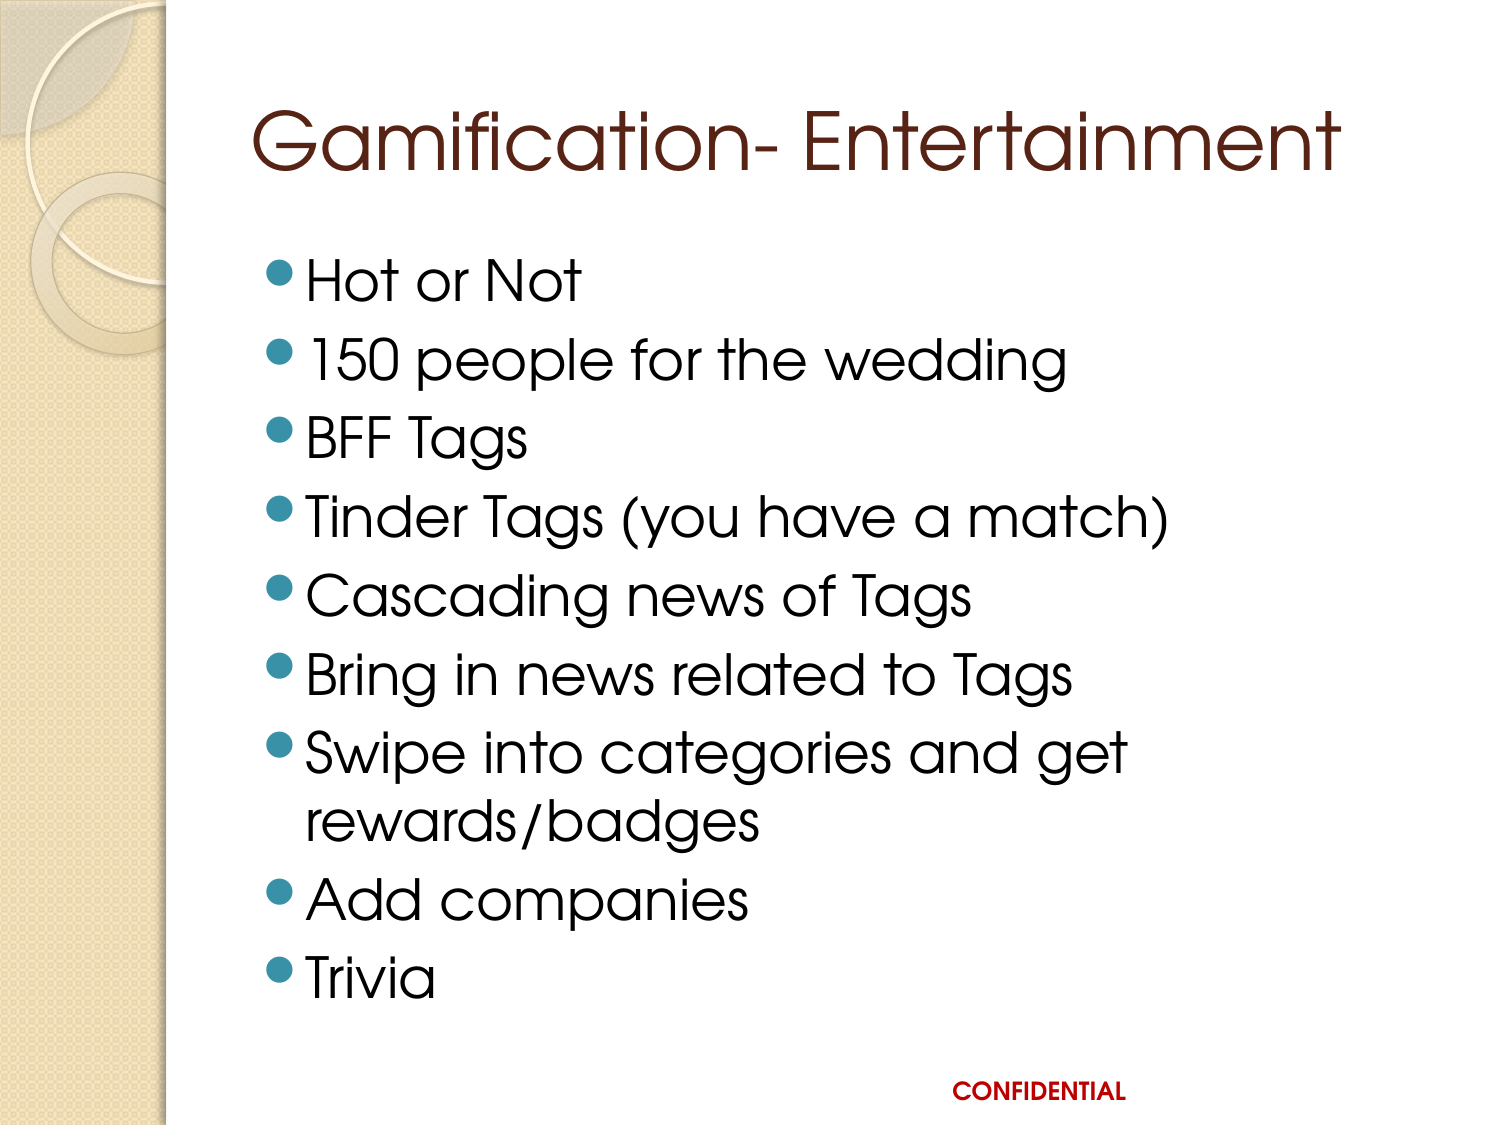

# Gamification- Entertainment
Hot or Not
150 people for the wedding
BFF Tags
Tinder Tags (you have a match)
Cascading news of Tags
Bring in news related to Tags
Swipe into categories and get rewards/badges
Add companies
Trivia

CONFIDENTIAL